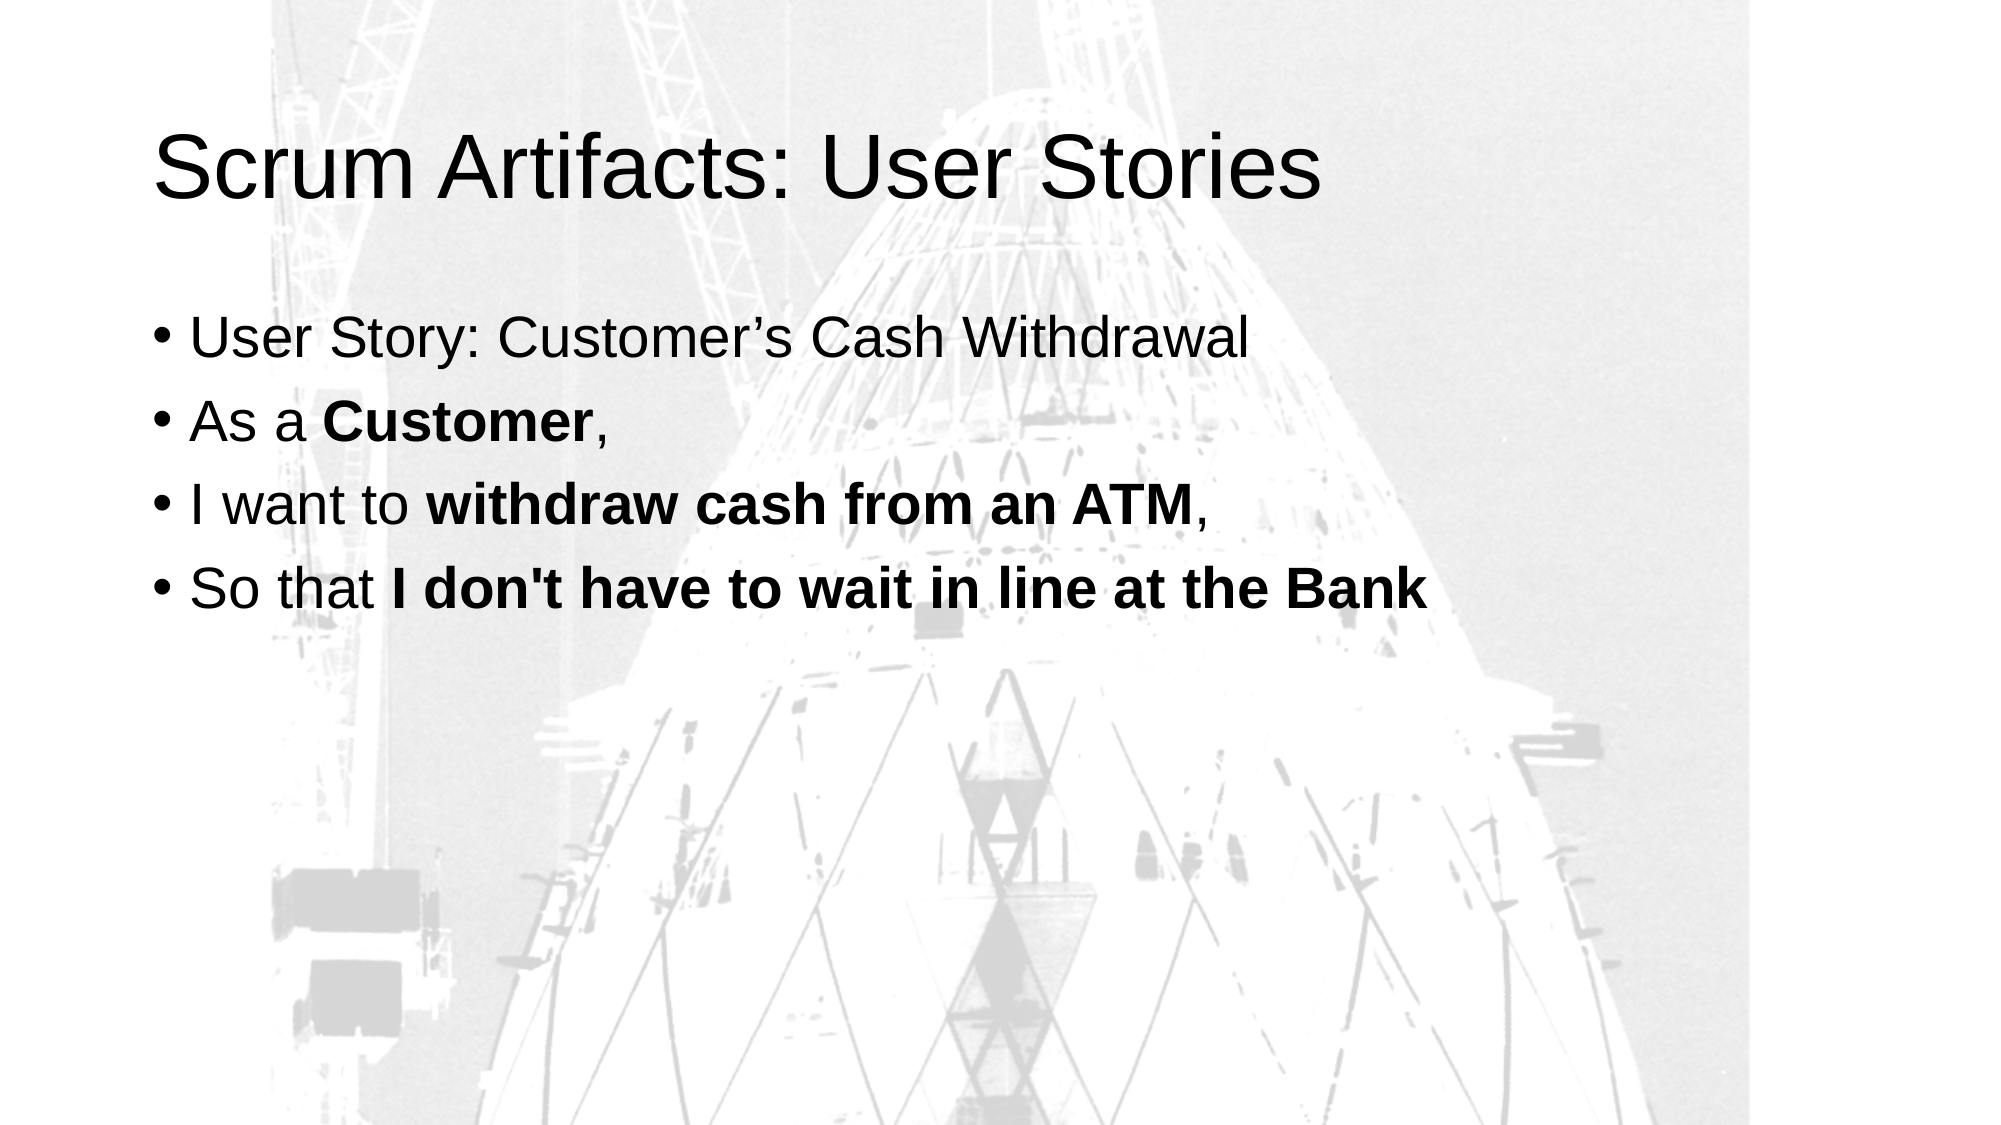

# Scrum Artifacts: User Stories
User Story: Customer’s Cash Withdrawal
As a Customer,
I want to withdraw cash from an ATM,
So that I don't have to wait in line at the Bank